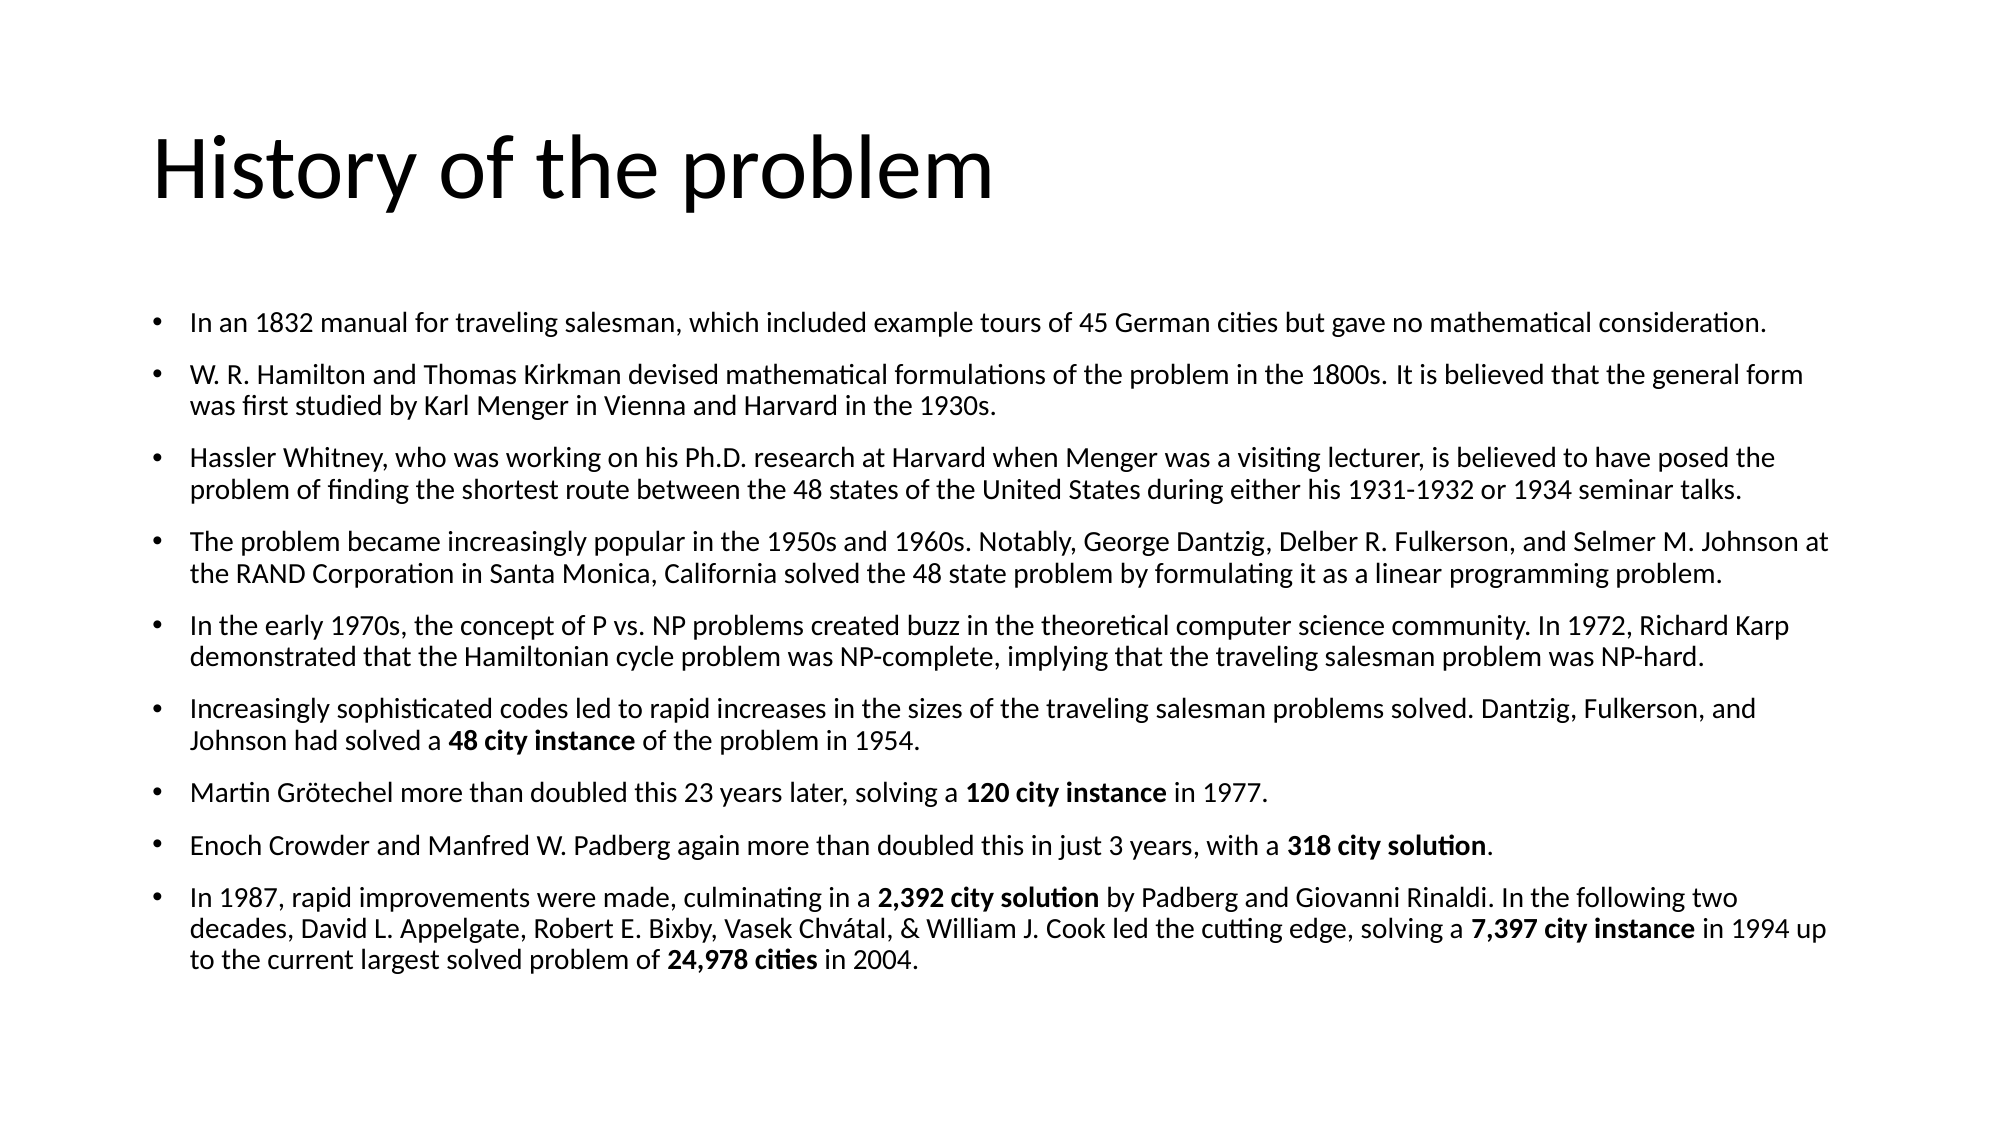

# History of the problem
In an 1832 manual for traveling salesman, which included example tours of 45 German cities but gave no mathematical consideration.
W. R. Hamilton and Thomas Kirkman devised mathematical formulations of the problem in the 1800s. It is believed that the general form was first studied by Karl Menger in Vienna and Harvard in the 1930s.
Hassler Whitney, who was working on his Ph.D. research at Harvard when Menger was a visiting lecturer, is believed to have posed the problem of finding the shortest route between the 48 states of the United States during either his 1931-1932 or 1934 seminar talks.
The problem became increasingly popular in the 1950s and 1960s. Notably, George Dantzig, Delber R. Fulkerson, and Selmer M. Johnson at the RAND Corporation in Santa Monica, California solved the 48 state problem by formulating it as a linear programming problem.
In the early 1970s, the concept of P vs. NP problems created buzz in the theoretical computer science community. In 1972, Richard Karp demonstrated that the Hamiltonian cycle problem was NP-complete, implying that the traveling salesman problem was NP-hard.
Increasingly sophisticated codes led to rapid increases in the sizes of the traveling salesman problems solved. Dantzig, Fulkerson, and Johnson had solved a 48 city instance of the problem in 1954.
Martin Grötechel more than doubled this 23 years later, solving a 120 city instance in 1977.
Enoch Crowder and Manfred W. Padberg again more than doubled this in just 3 years, with a 318 city solution.
In 1987, rapid improvements were made, culminating in a 2,392 city solution by Padberg and Giovanni Rinaldi. In the following two decades, David L. Appelgate, Robert E. Bixby, Vasek Chvátal, & William J. Cook led the cutting edge, solving a 7,397 city instance in 1994 up to the current largest solved problem of 24,978 cities in 2004.